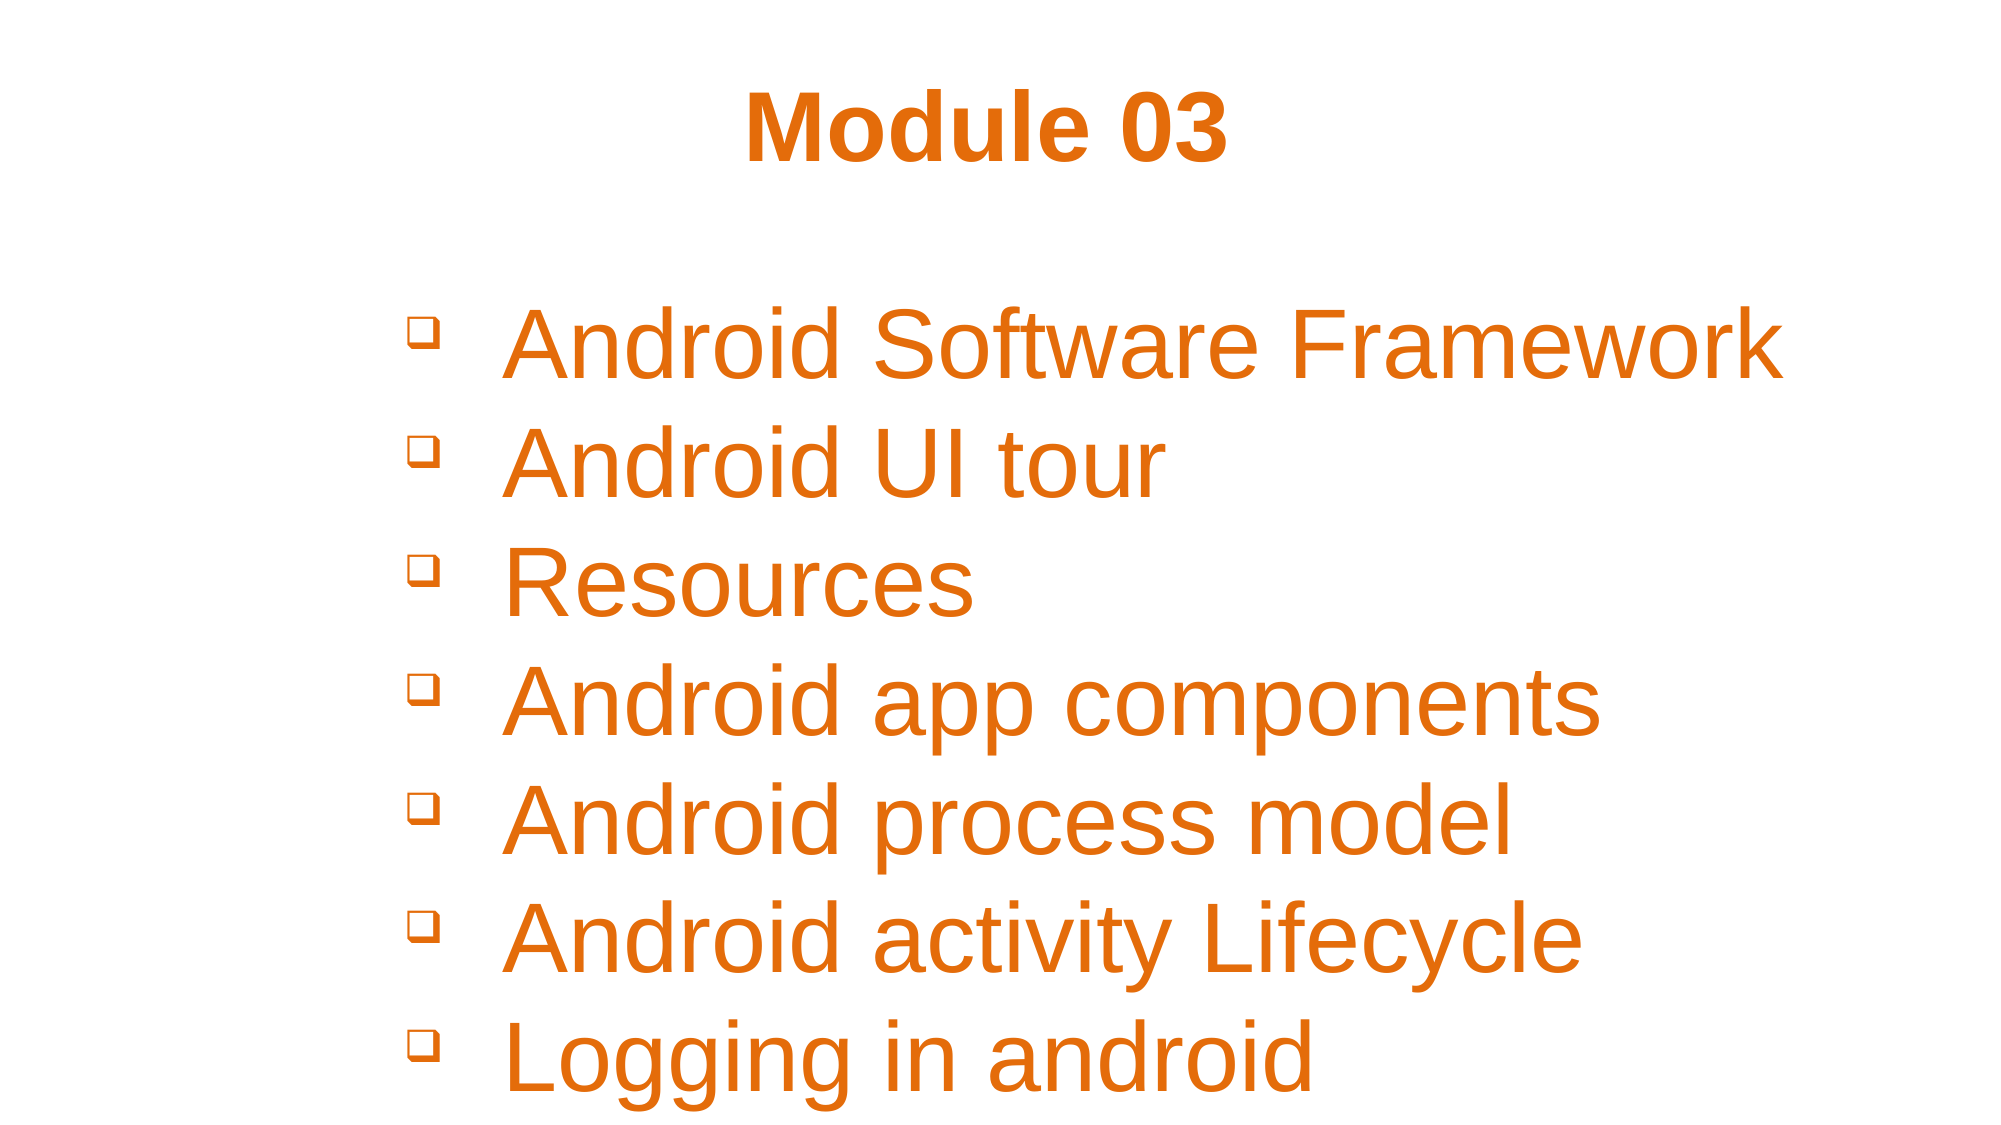

Module 03

Android Software Framework
Android UI tour
Resources
Android app components
Android process model
Android activity Lifecycle
Logging in android